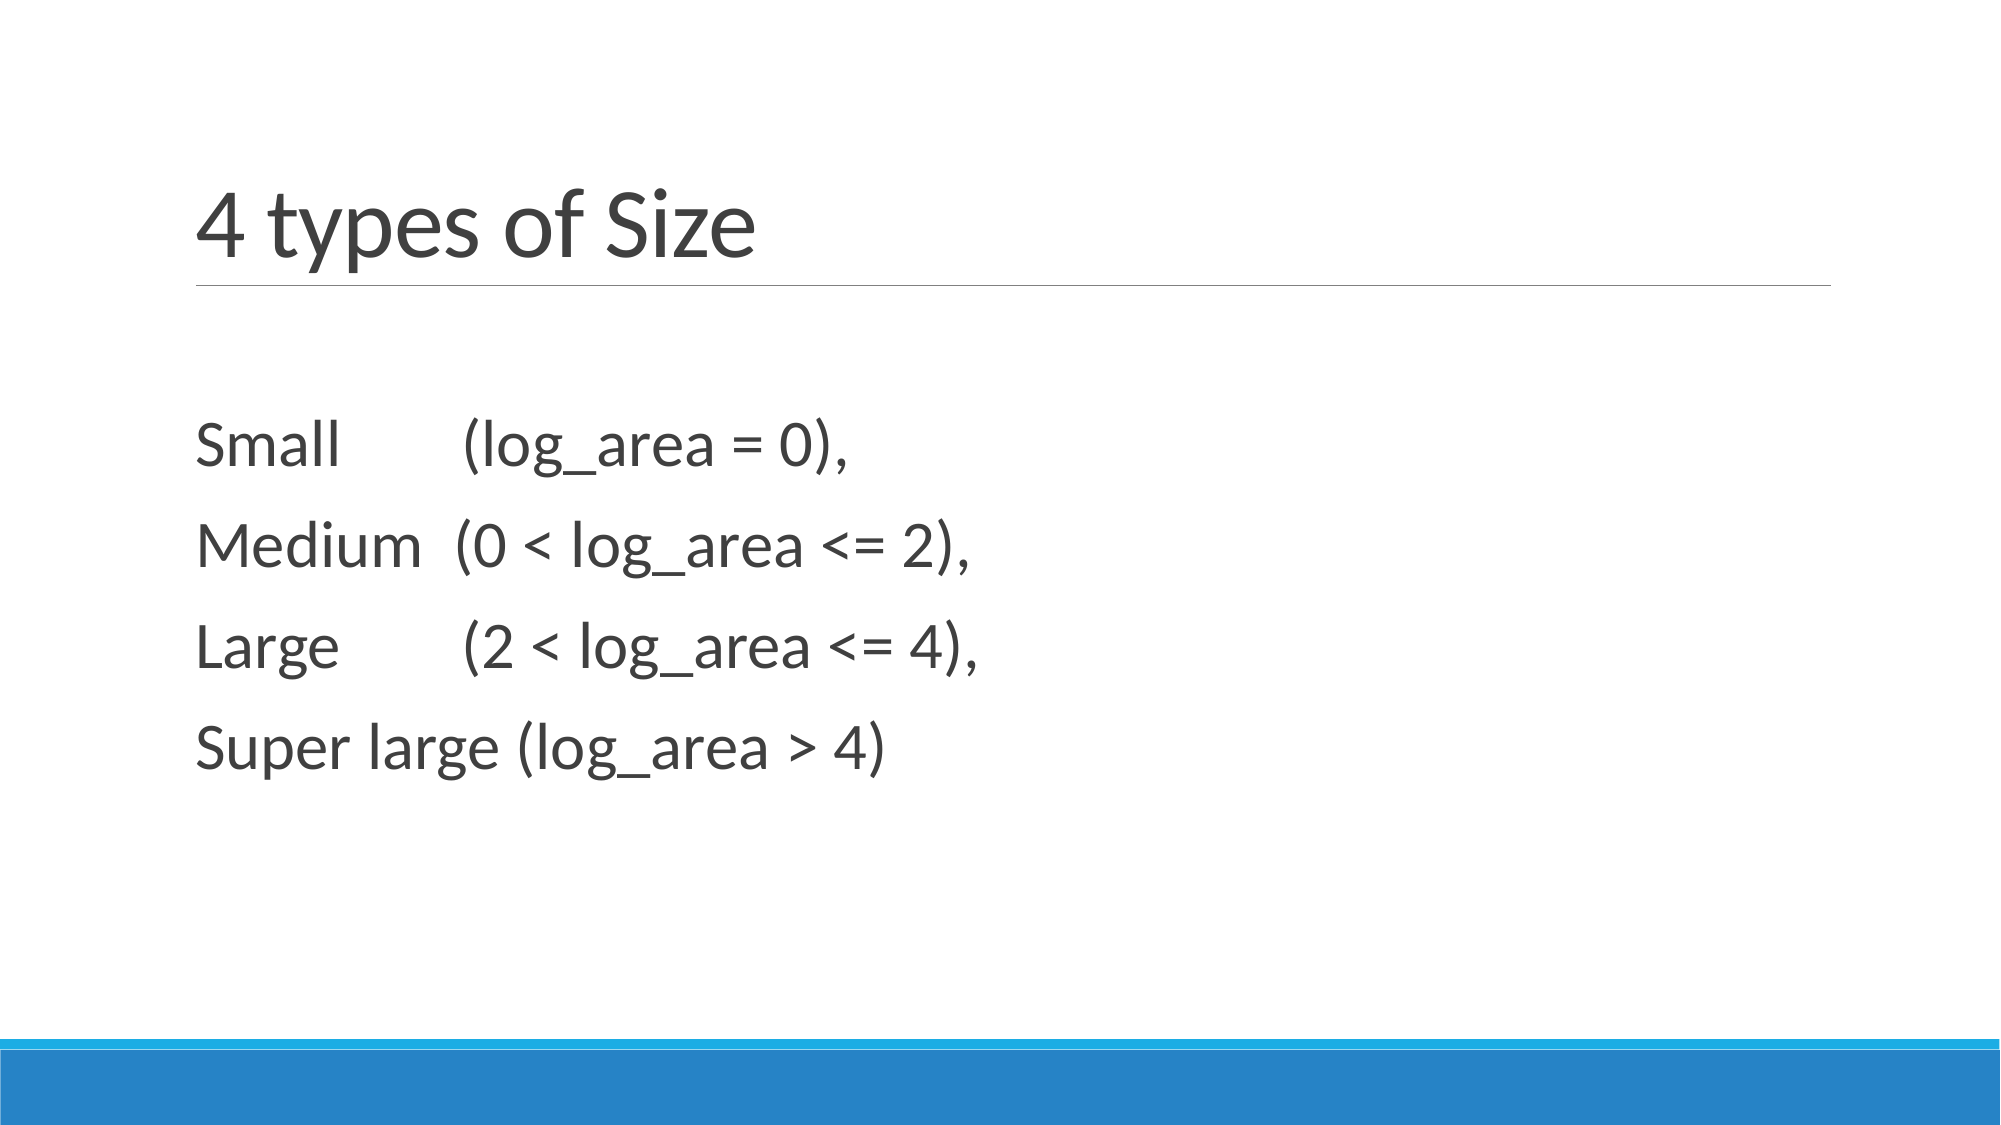

# 4 types of Size
Small        (log_area = 0),
Medium  (0 < log_area <= 2),
Large        (2 < log_area <= 4),
Super large (log_area > 4)